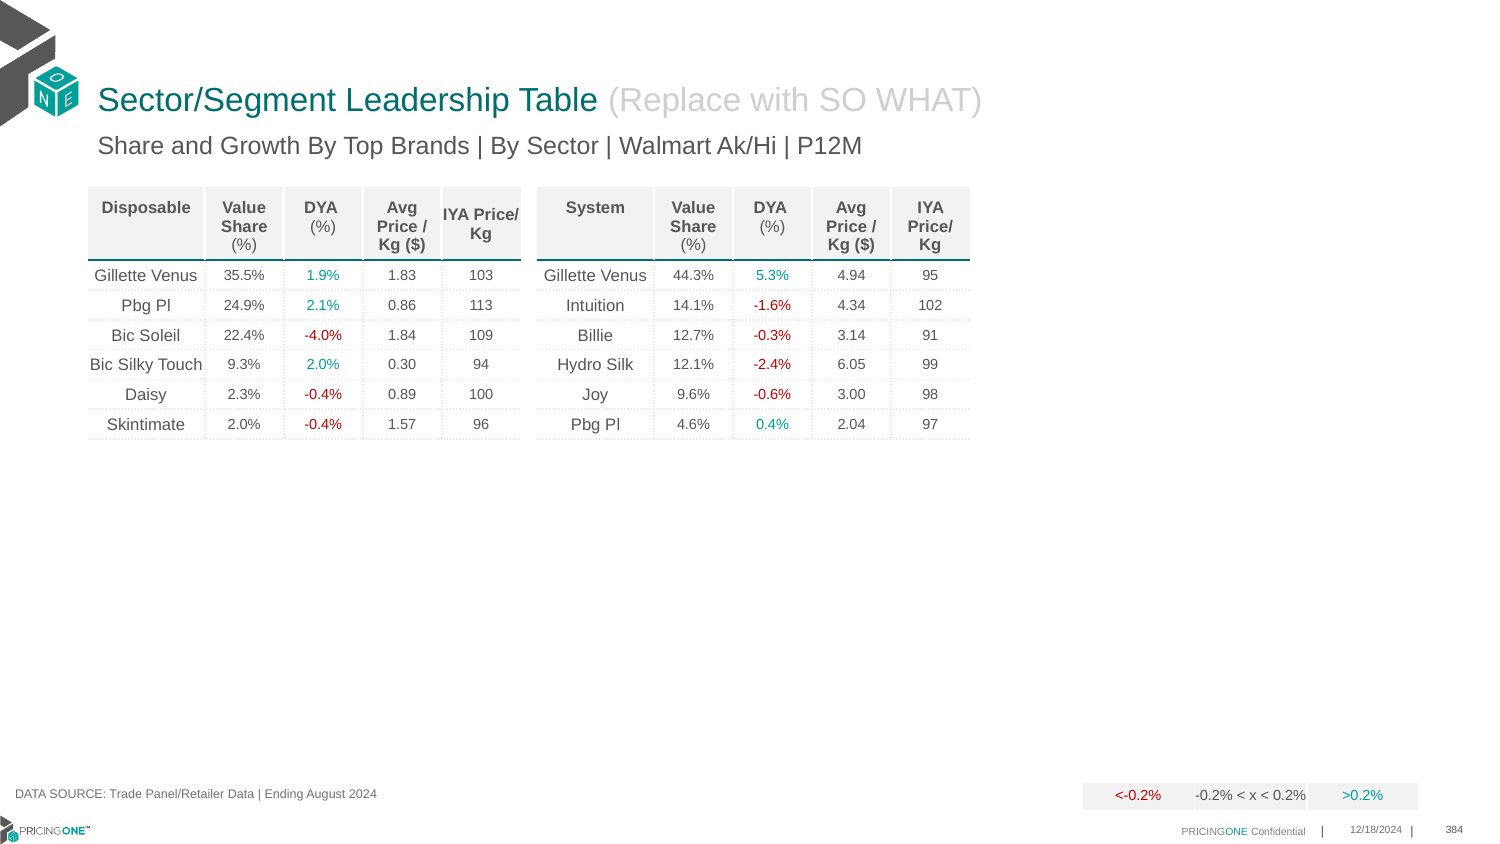

# Sector/Segment Leadership Table (Replace with SO WHAT)
Share and Growth By Top Brands | By Sector | Walmart Ak/Hi | P12M
| Disposable | Value Share (%) | DYA (%) | Avg Price /Kg ($) | IYA Price/ Kg |
| --- | --- | --- | --- | --- |
| Gillette Venus | 35.5% | 1.9% | 1.83 | 103 |
| Pbg Pl | 24.9% | 2.1% | 0.86 | 113 |
| Bic Soleil | 22.4% | -4.0% | 1.84 | 109 |
| Bic Silky Touch | 9.3% | 2.0% | 0.30 | 94 |
| Daisy | 2.3% | -0.4% | 0.89 | 100 |
| Skintimate | 2.0% | -0.4% | 1.57 | 96 |
| System | Value Share (%) | DYA (%) | Avg Price /Kg ($) | IYA Price/Kg |
| --- | --- | --- | --- | --- |
| Gillette Venus | 44.3% | 5.3% | 4.94 | 95 |
| Intuition | 14.1% | -1.6% | 4.34 | 102 |
| Billie | 12.7% | -0.3% | 3.14 | 91 |
| Hydro Silk | 12.1% | -2.4% | 6.05 | 99 |
| Joy | 9.6% | -0.6% | 3.00 | 98 |
| Pbg Pl | 4.6% | 0.4% | 2.04 | 97 |
DATA SOURCE: Trade Panel/Retailer Data | Ending August 2024
| <-0.2% | -0.2% < x < 0.2% | >0.2% |
| --- | --- | --- |

12/18/2024
384